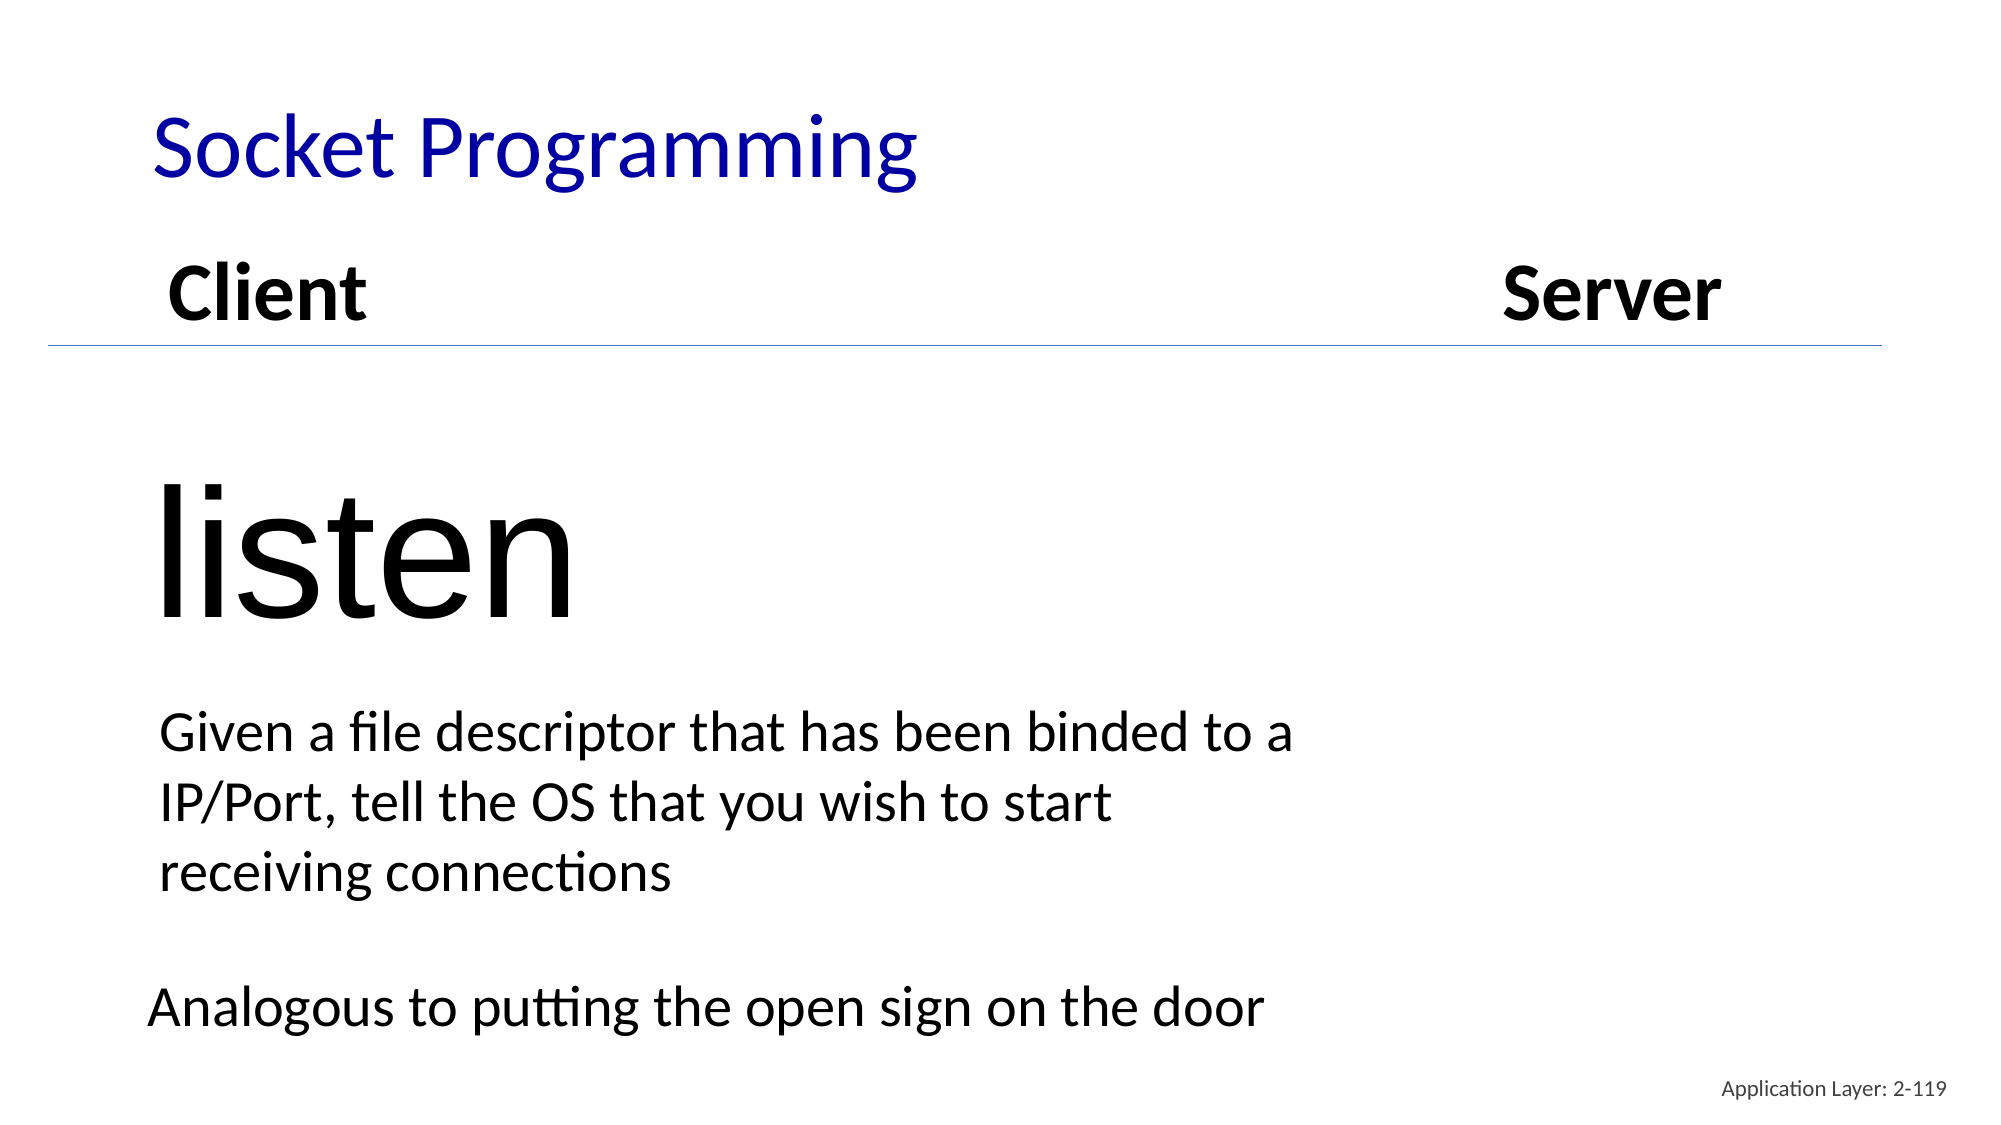

# Socket Programming
Client
Server
listen
Given a file descriptor that has been binded to a IP/Port, tell the OS that you wish to start receiving connections
Analogous to putting the open sign on the door
Application Layer: 2-119